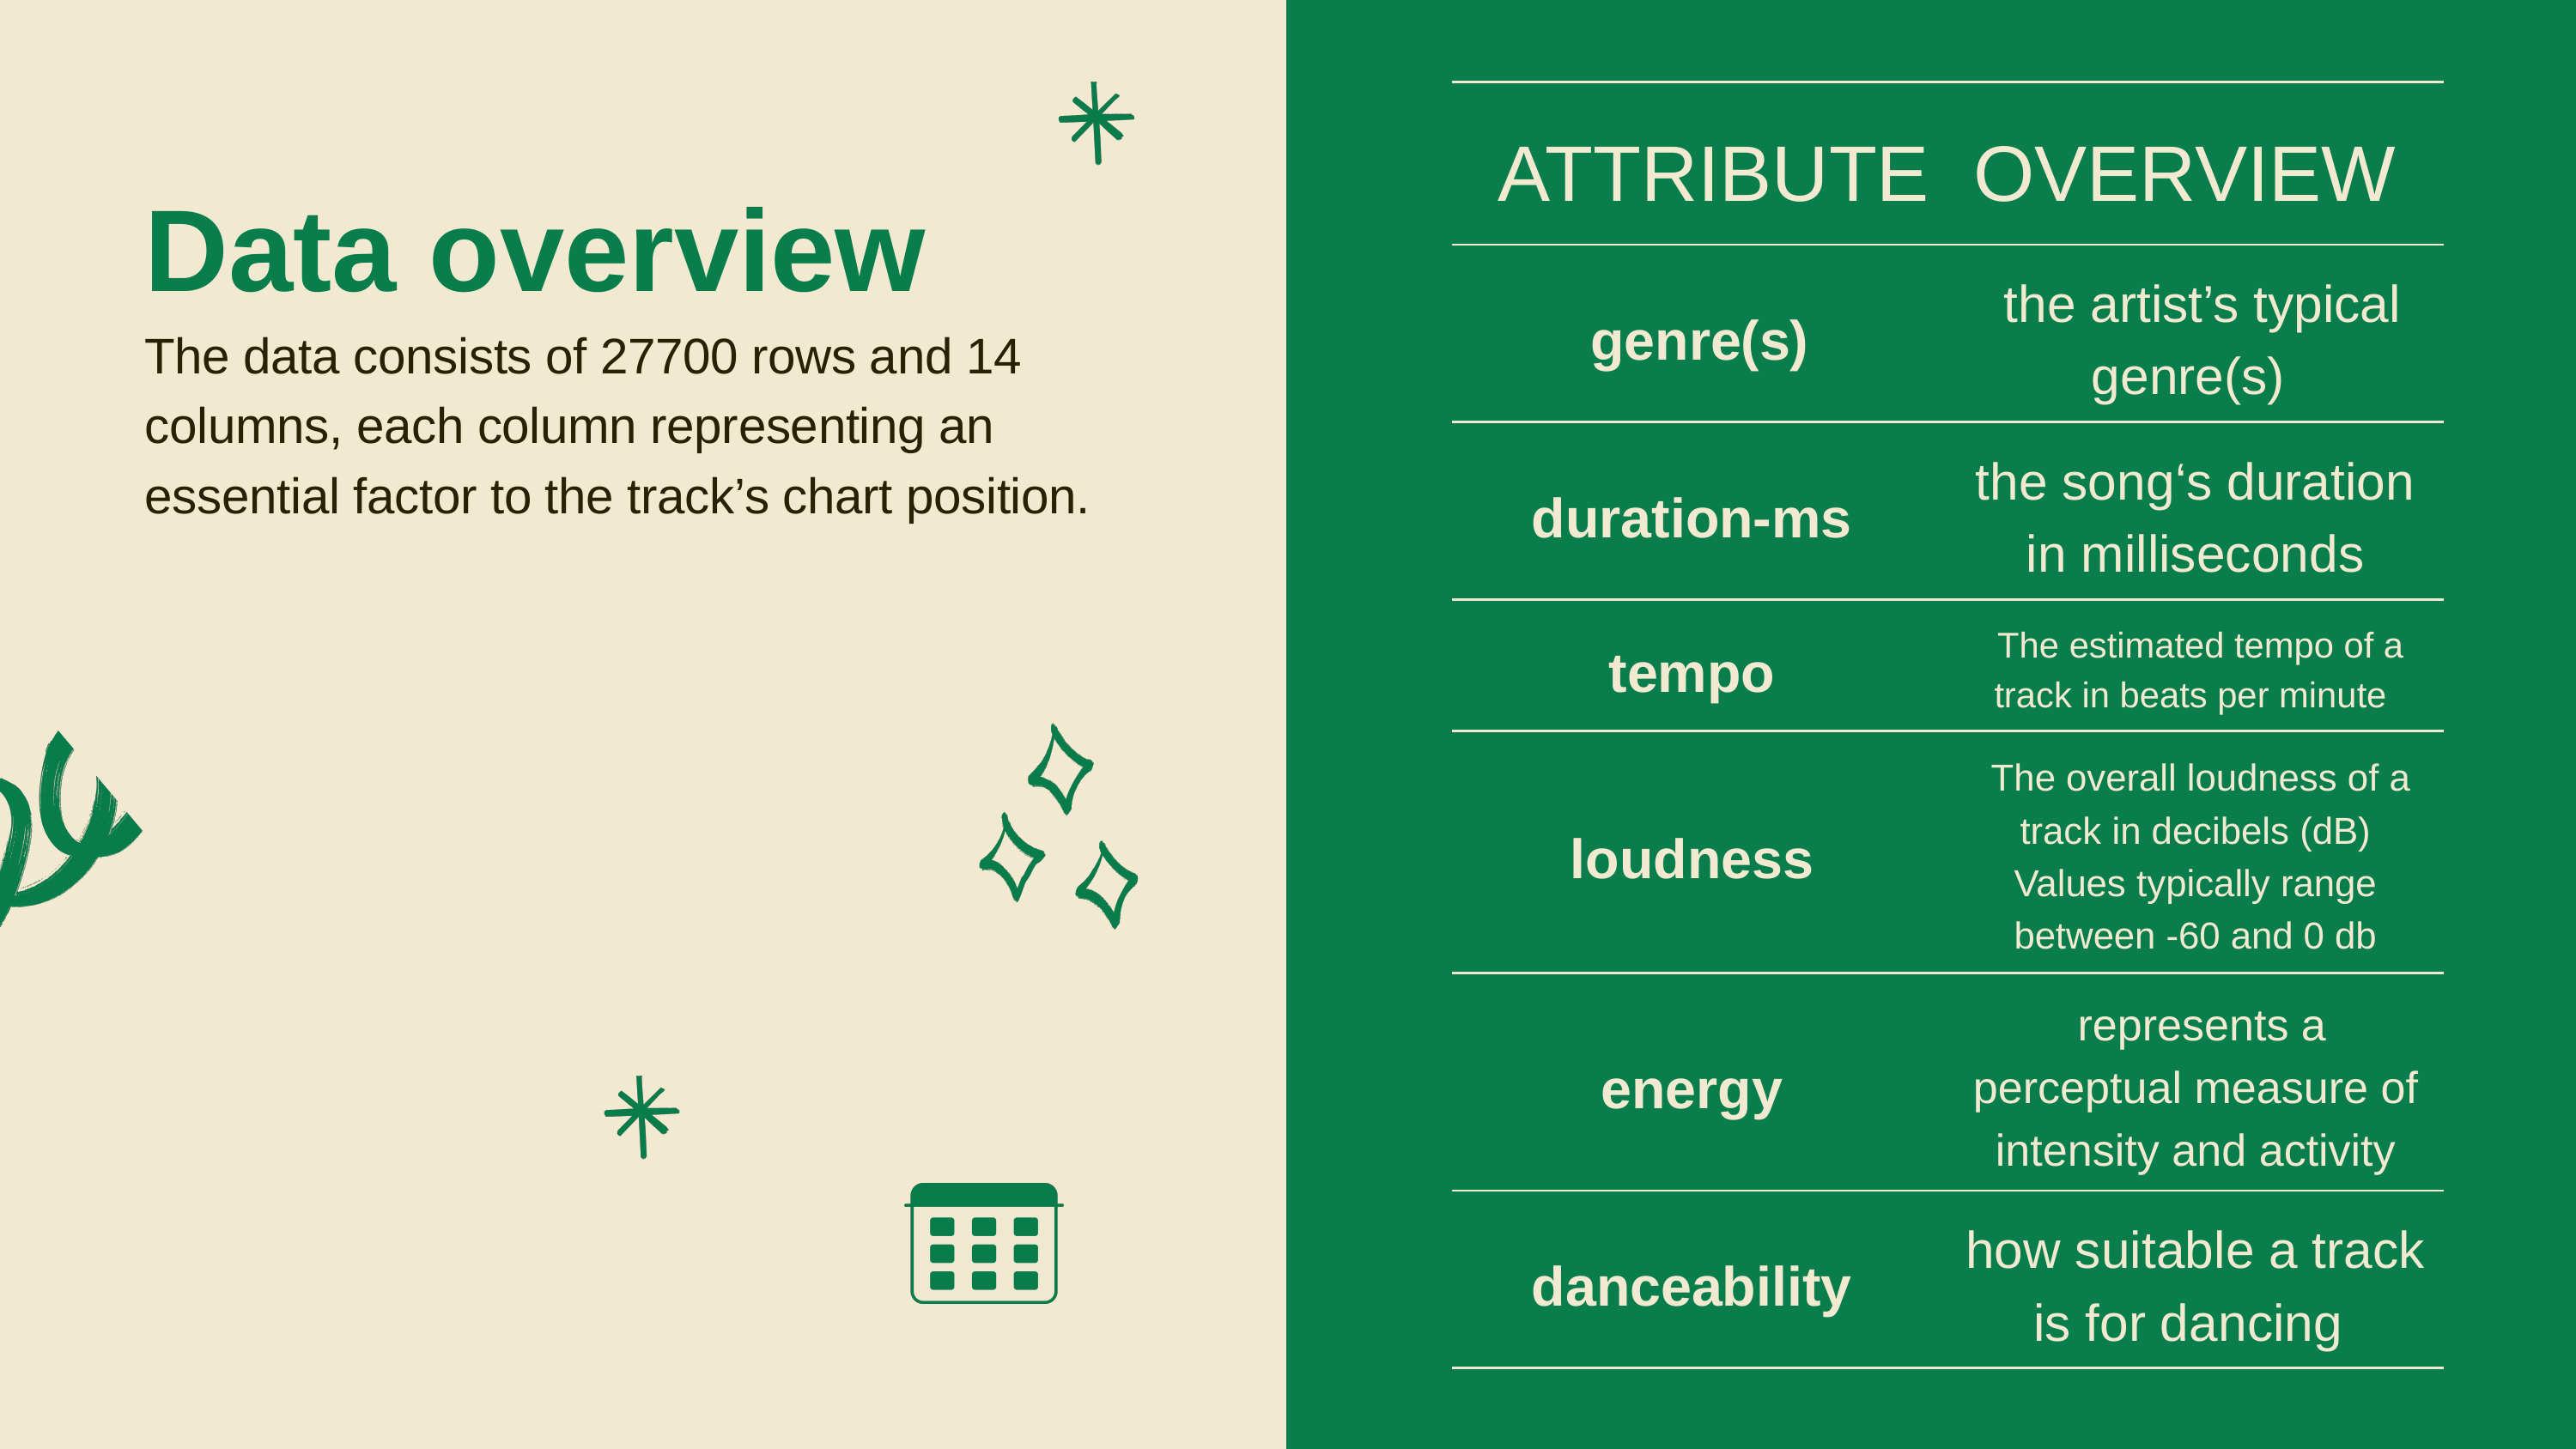

| ATTRIBUTE OVERVIEW | ATTRIBUTE OVERVIEW |
| --- | --- |
| genre(s) | the artist’s typical genre(s) |
| duration-ms | the song‘s duration in milliseconds |
| tempo | The estimated tempo of a track in beats per minute |
| loudness | The overall loudness of a track in decibels (dB) Values typically range between -60 and 0 db |
| energy | represents a perceptual measure of intensity and activity |
| danceability | how suitable a track is for dancing |
Data overview
The data consists of 27700 rows and 14 columns, each column representing an essential factor to the track’s chart position.